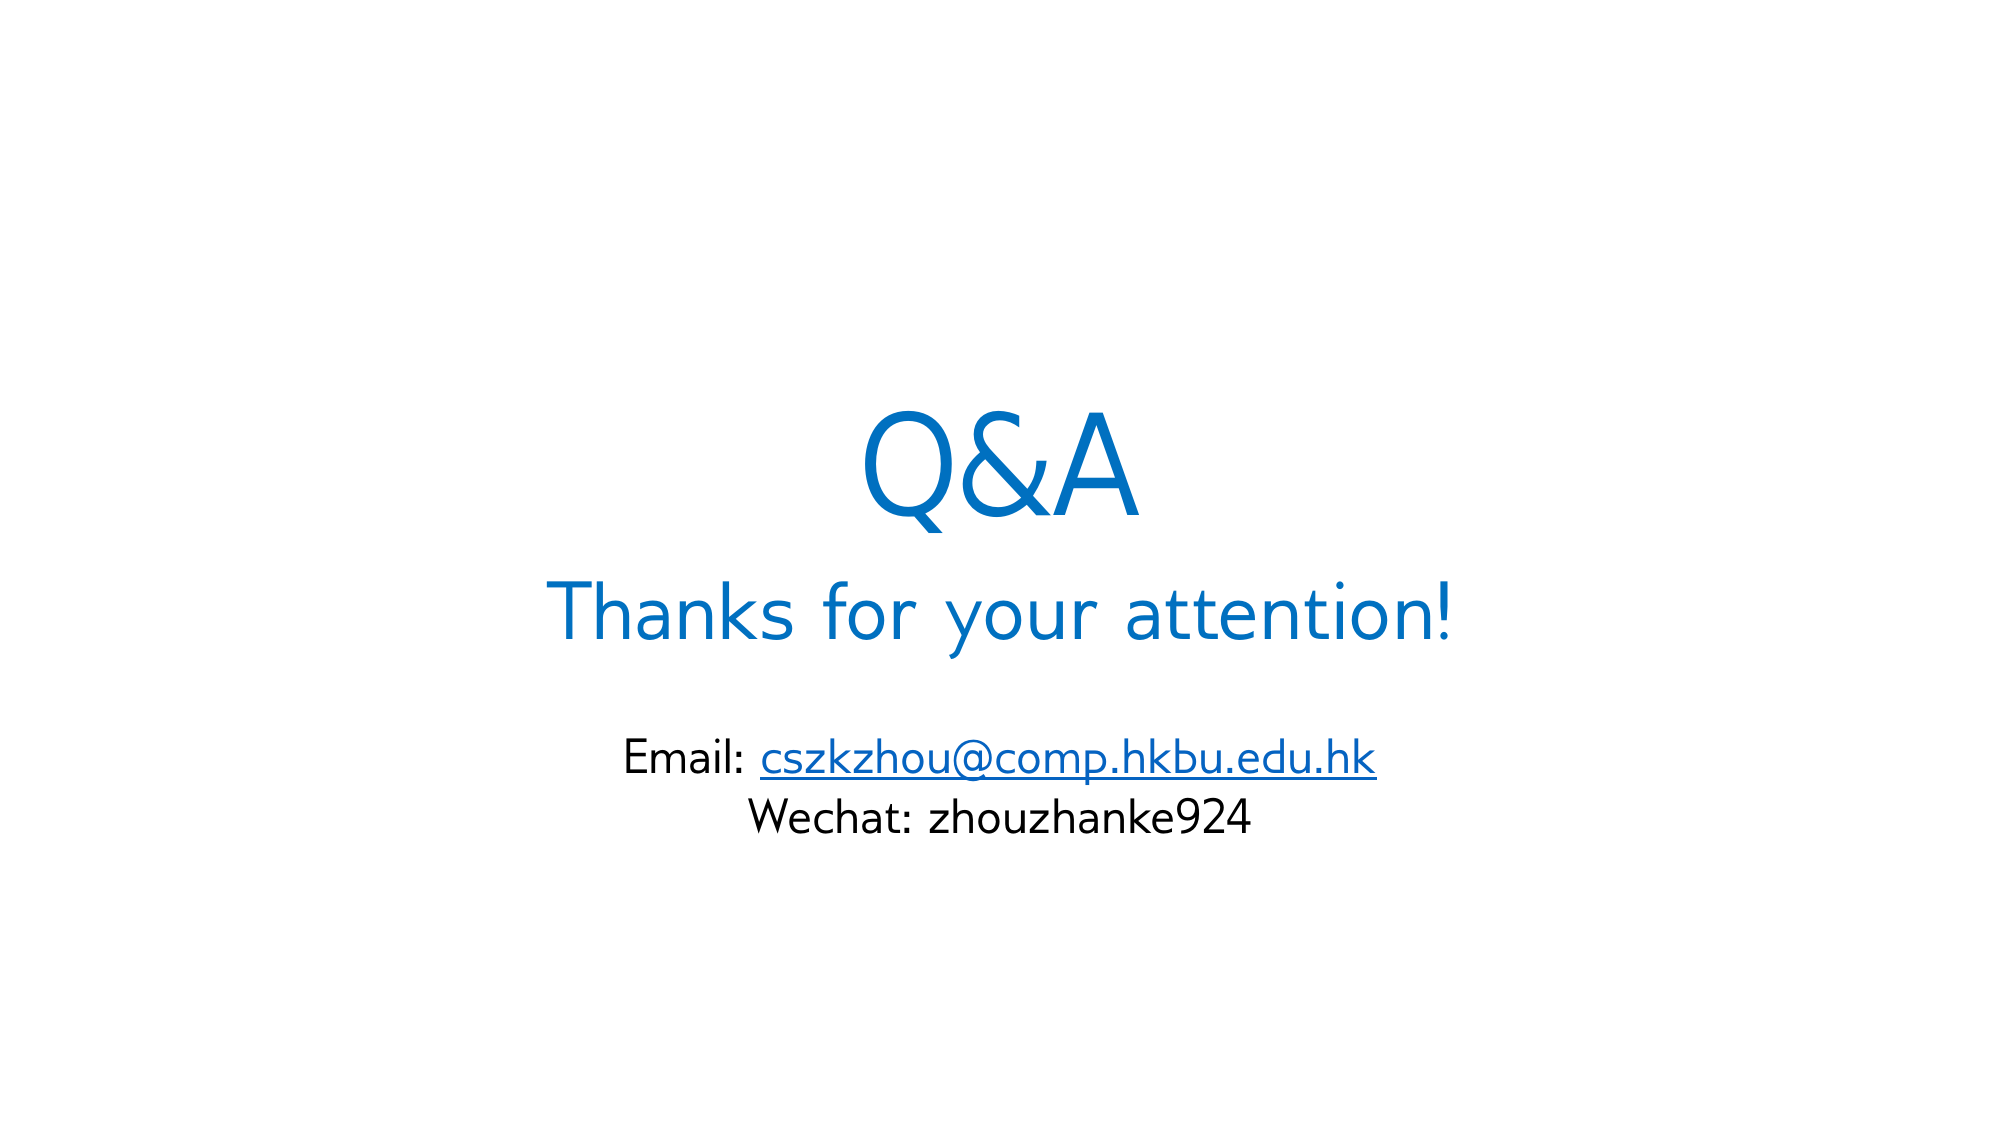

Q&A
Thanks for your attention!

Email: cszkzhou@comp.hkbu.edu.hk
Wechat: zhouzhanke924